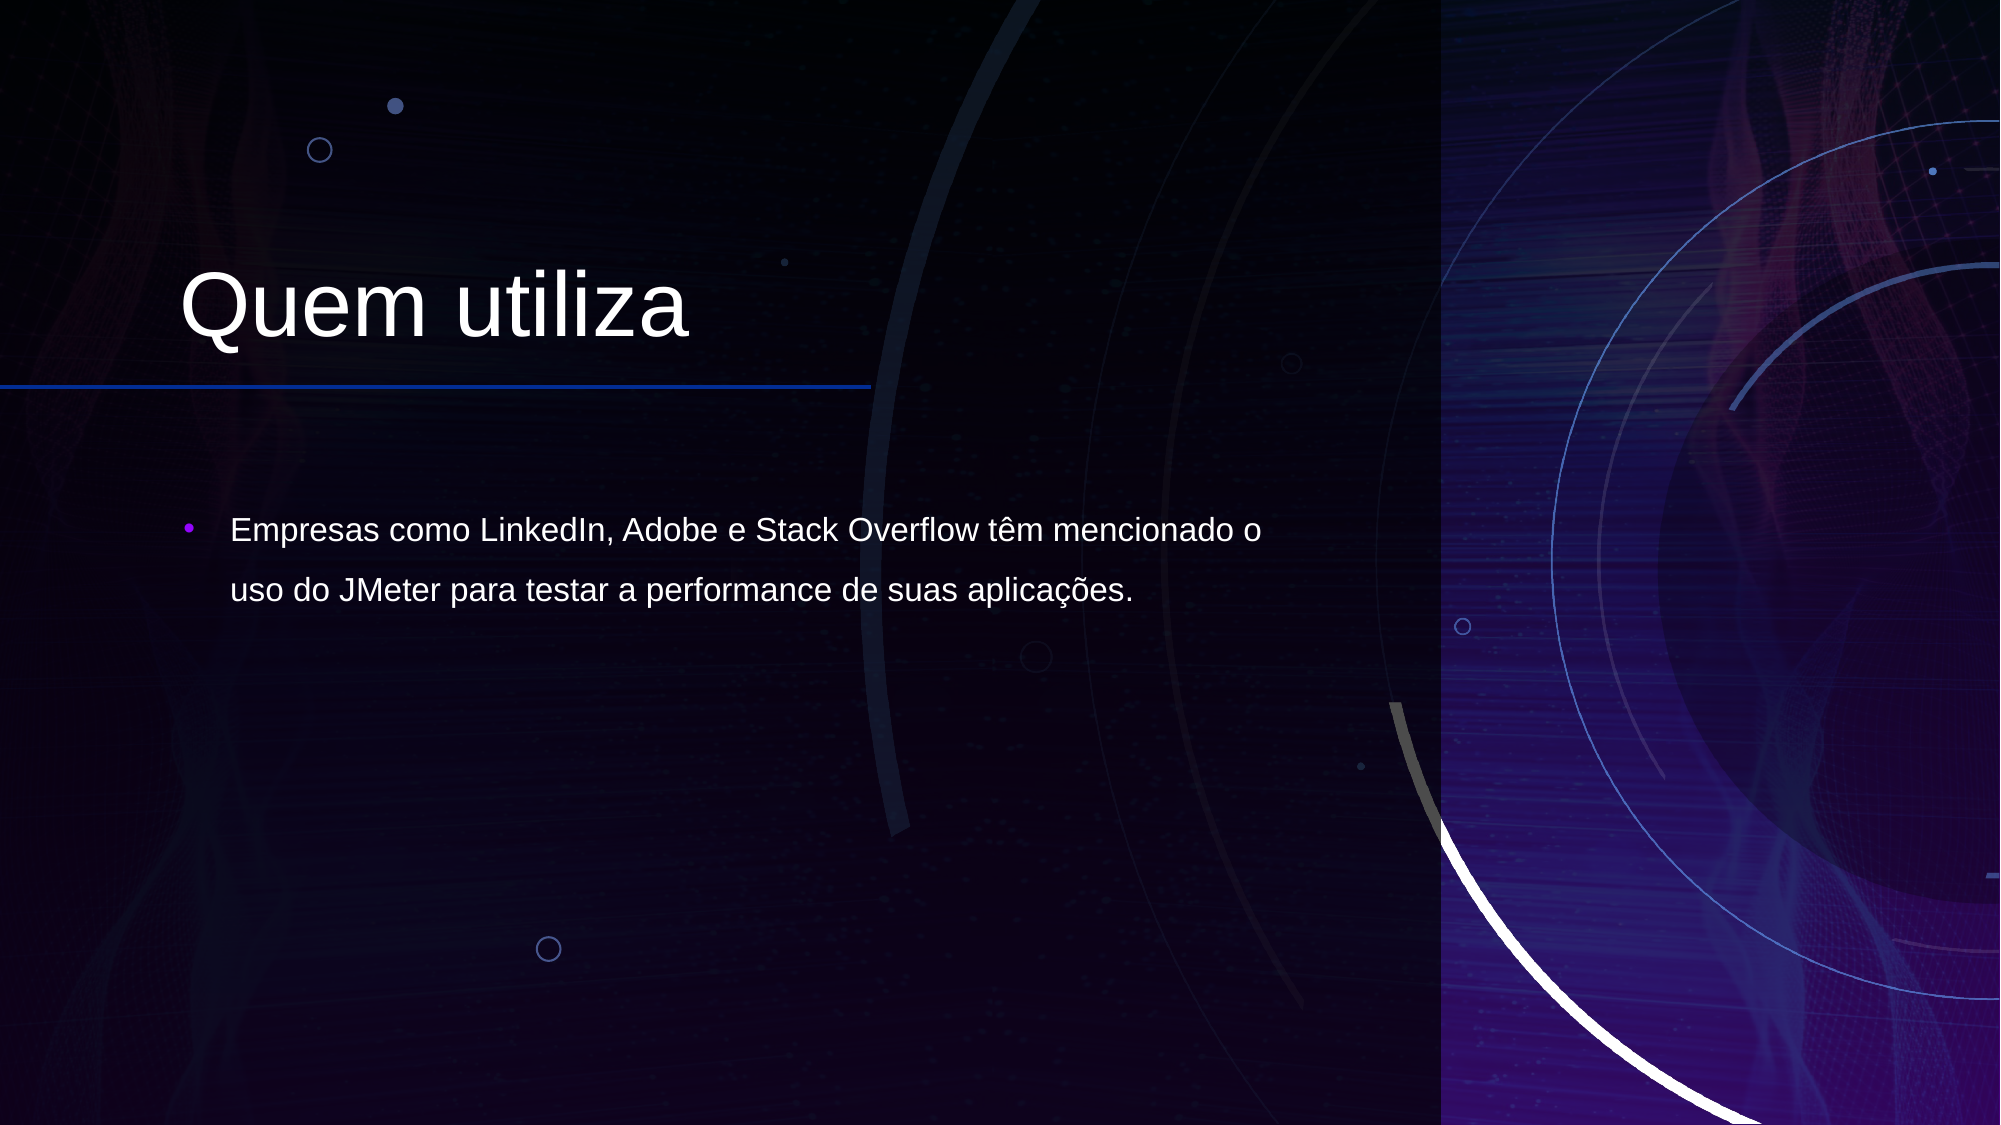

# Quem utiliza
Empresas como LinkedIn, Adobe e Stack Overflow têm mencionado o uso do JMeter para testar a performance de suas aplicações.